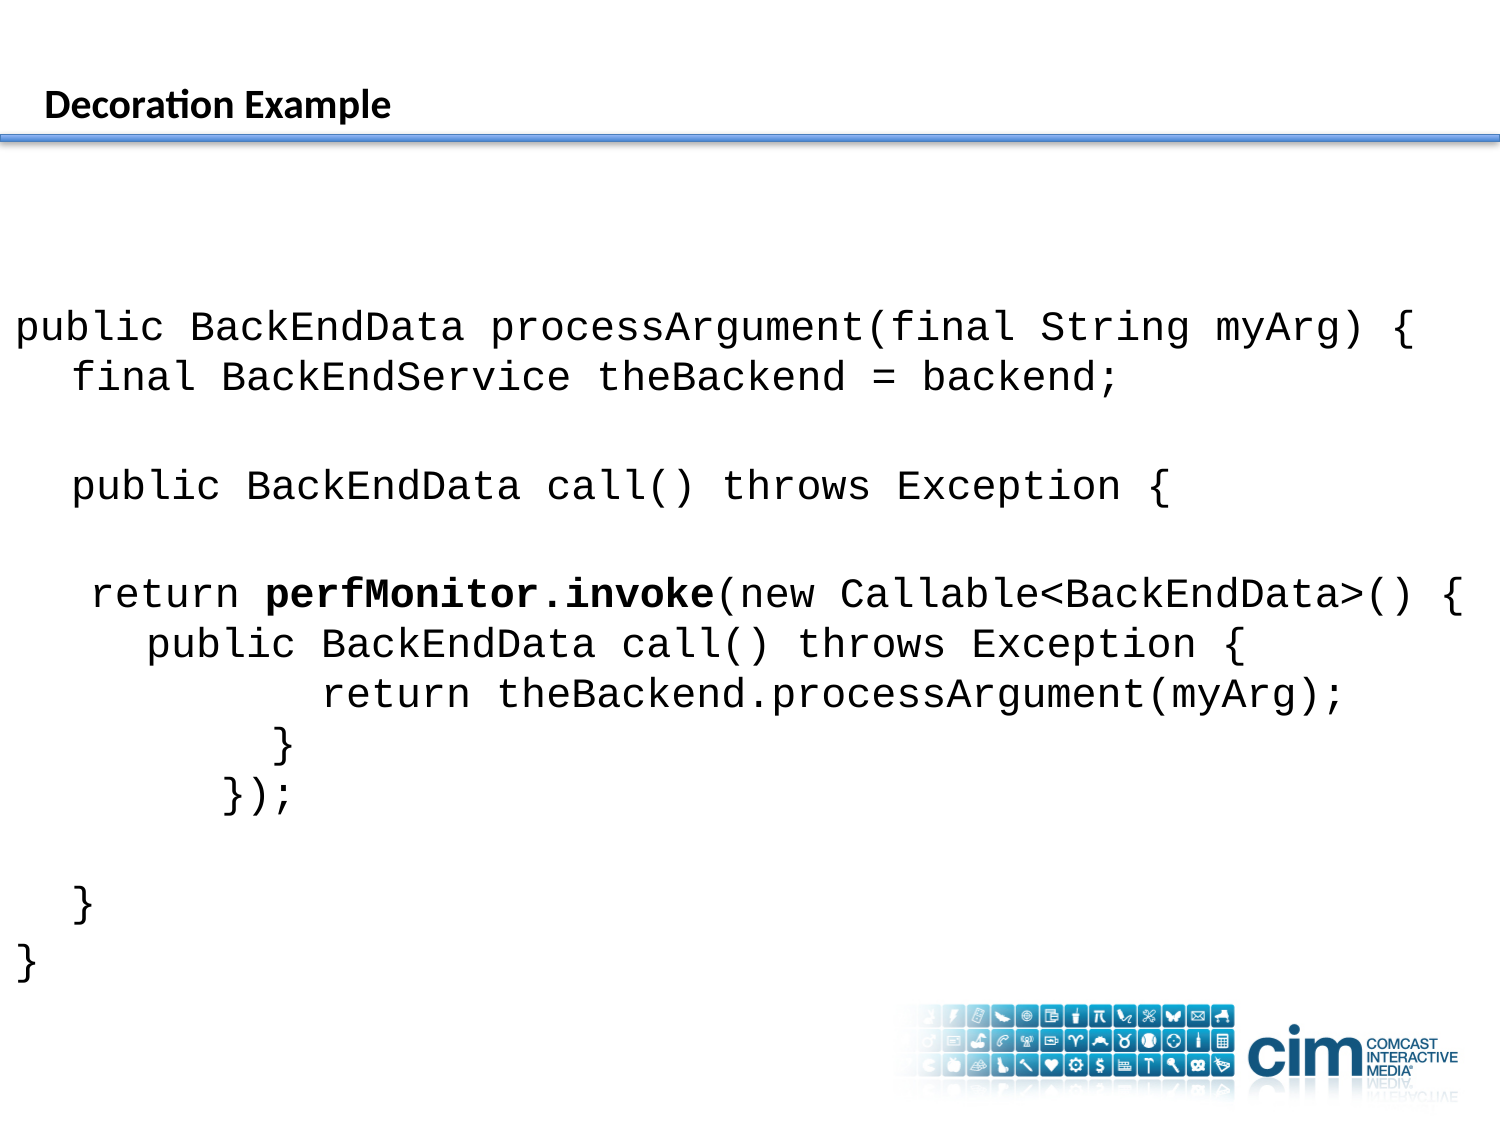

# Decoration Example

public BackEndData processArgument(final String myArg) {
final BackEndService theBackend = backend;
public BackEndData call() throws Exception {
   return perfMonitor.invoke(new Callable<BackEndData>() {
   public BackEndData call() throws Exception {
	    return theBackend.processArgument(myArg);
	  }
	});
}
}